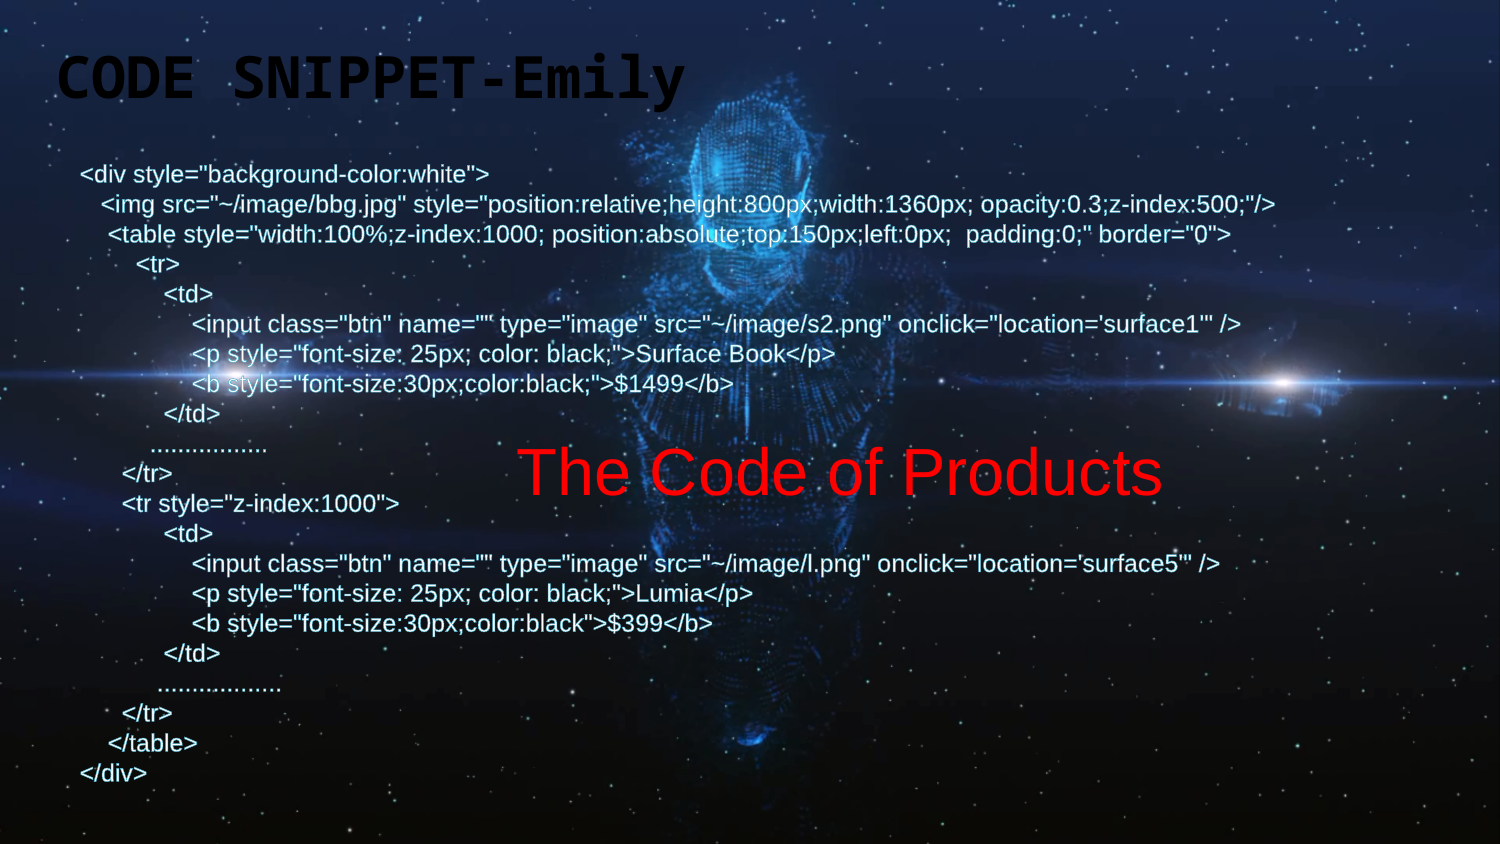

# CODE SNIPPET-Emily
<div style="background-color:white">
   <img src="~/image/bbg.jpg" style="position:relative;height:800px;width:1360px; opacity:0.3;z-index:500;"/>
    <table style="width:100%;z-index:1000; position:absolute;top:150px;left:0px;  padding:0;" border="0">
        <tr>
            <td>
                <input class="btn" name="" type="image" src="~/image/s2.png" onclick="location='surface1'" />
                <p style="font-size: 25px; color: black;">Surface Book</p>
                <b style="font-size:30px;color:black;">$1499</b>
            </td>
          .................
      </tr>
      <tr style="z-index:1000">
            <td>
                <input class="btn" name="" type="image" src="~/image/l.png" onclick="location='surface5'" />
                <p style="font-size: 25px; color: black;">Lumia</p>
                <b style="font-size:30px;color:black">$399</b>
            </td>
           ..................
      </tr>
    </table>
</div>

The Code of Products